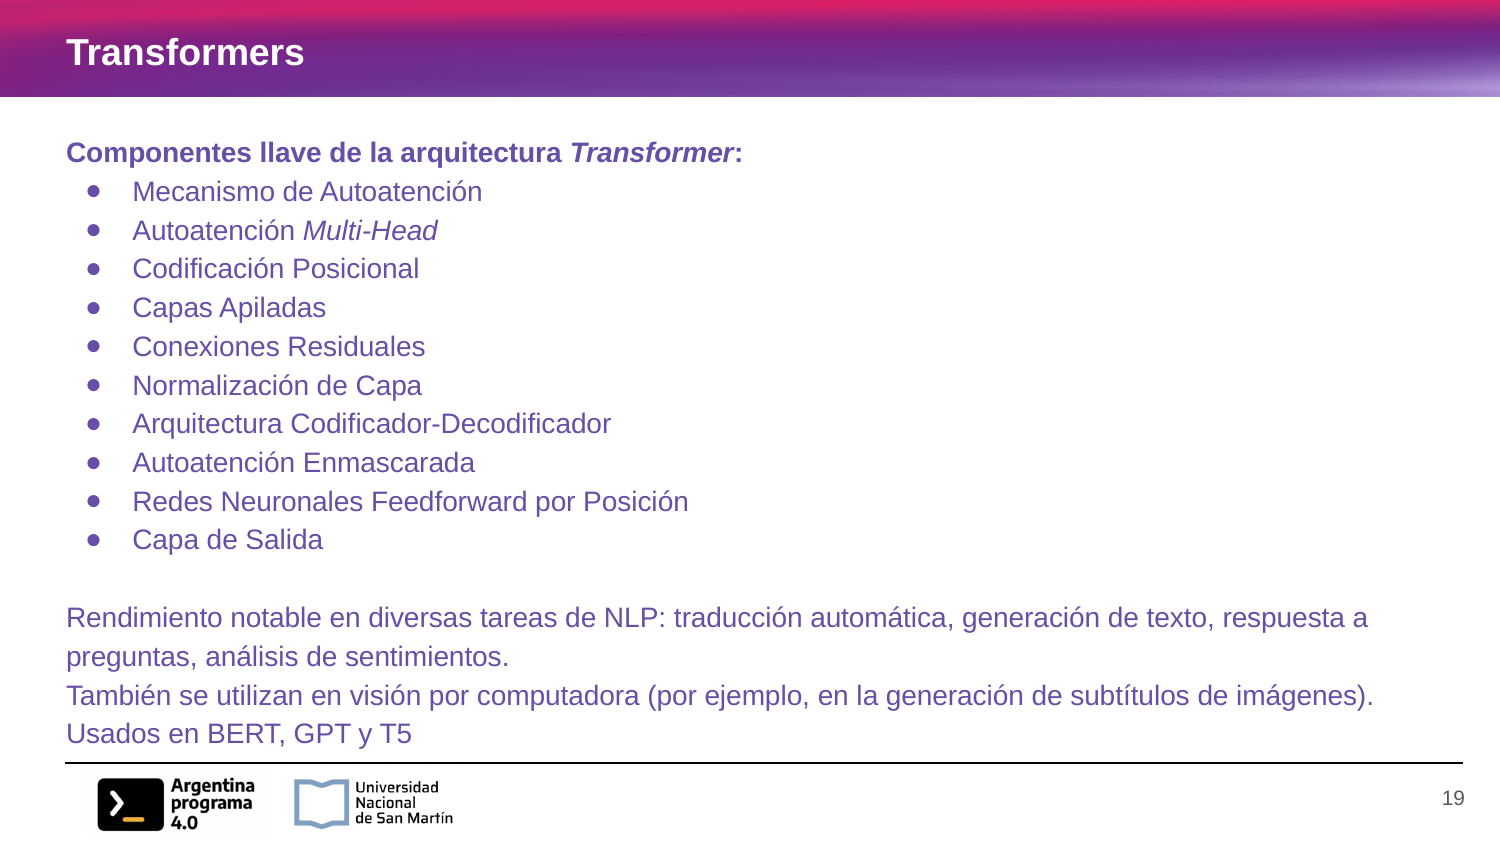

# Transformers
Componentes llave de la arquitectura Transformer:
Mecanismo de Autoatención
Autoatención Multi-Head
Codificación Posicional
Capas Apiladas
Conexiones Residuales
Normalización de Capa
Arquitectura Codificador-Decodificador
Autoatención Enmascarada
Redes Neuronales Feedforward por Posición
Capa de Salida

Rendimiento notable en diversas tareas de NLP: traducción automática, generación de texto, respuesta a preguntas, análisis de sentimientos.
También se utilizan en visión por computadora (por ejemplo, en la generación de subtítulos de imágenes).
Usados en BERT, GPT y T5
19